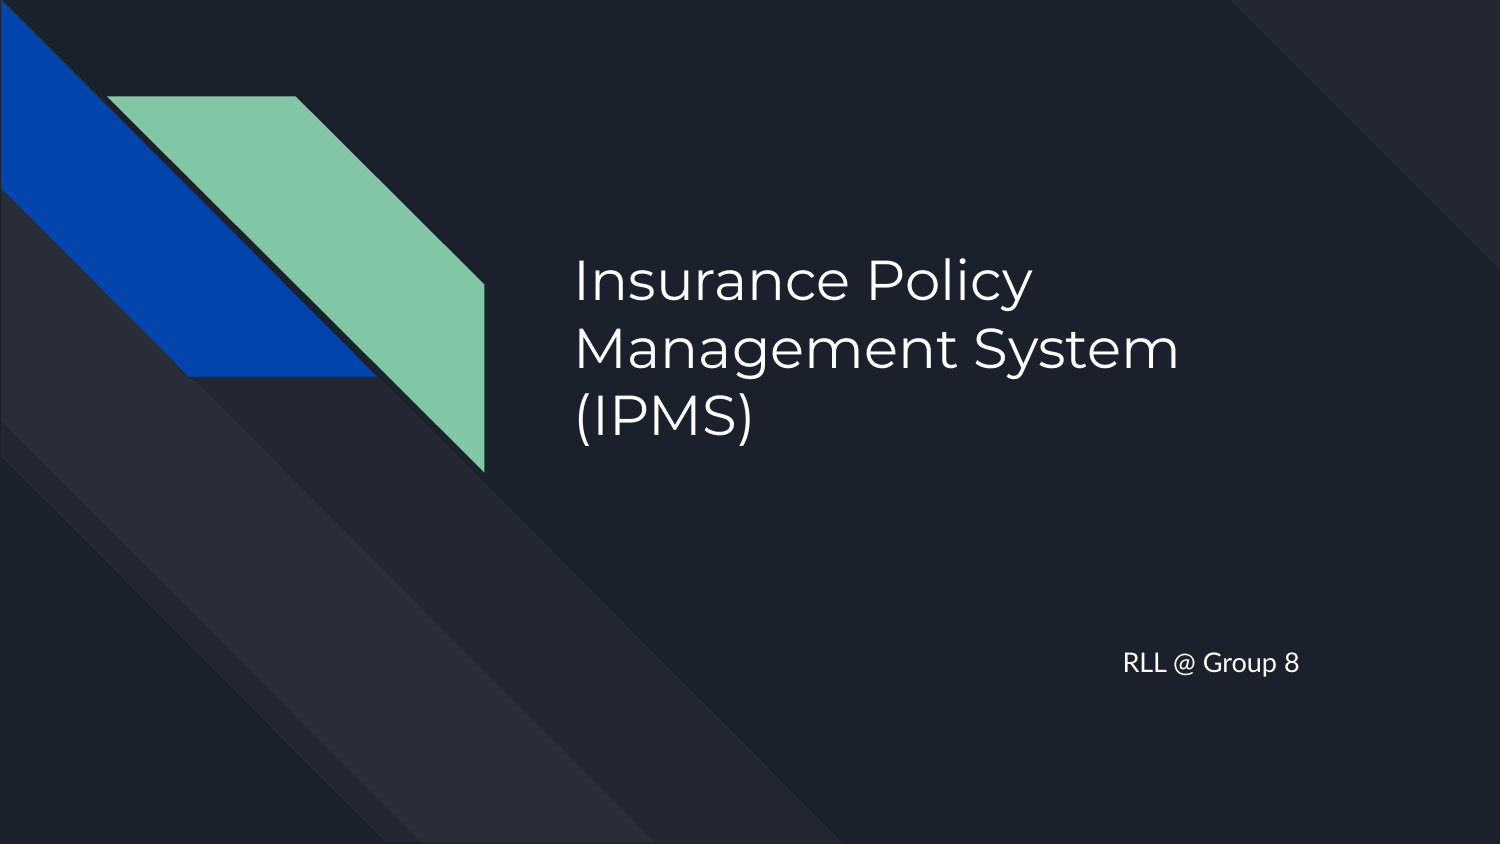

# Insurance Policy Management System (IPMS)
RLL @ Group 8